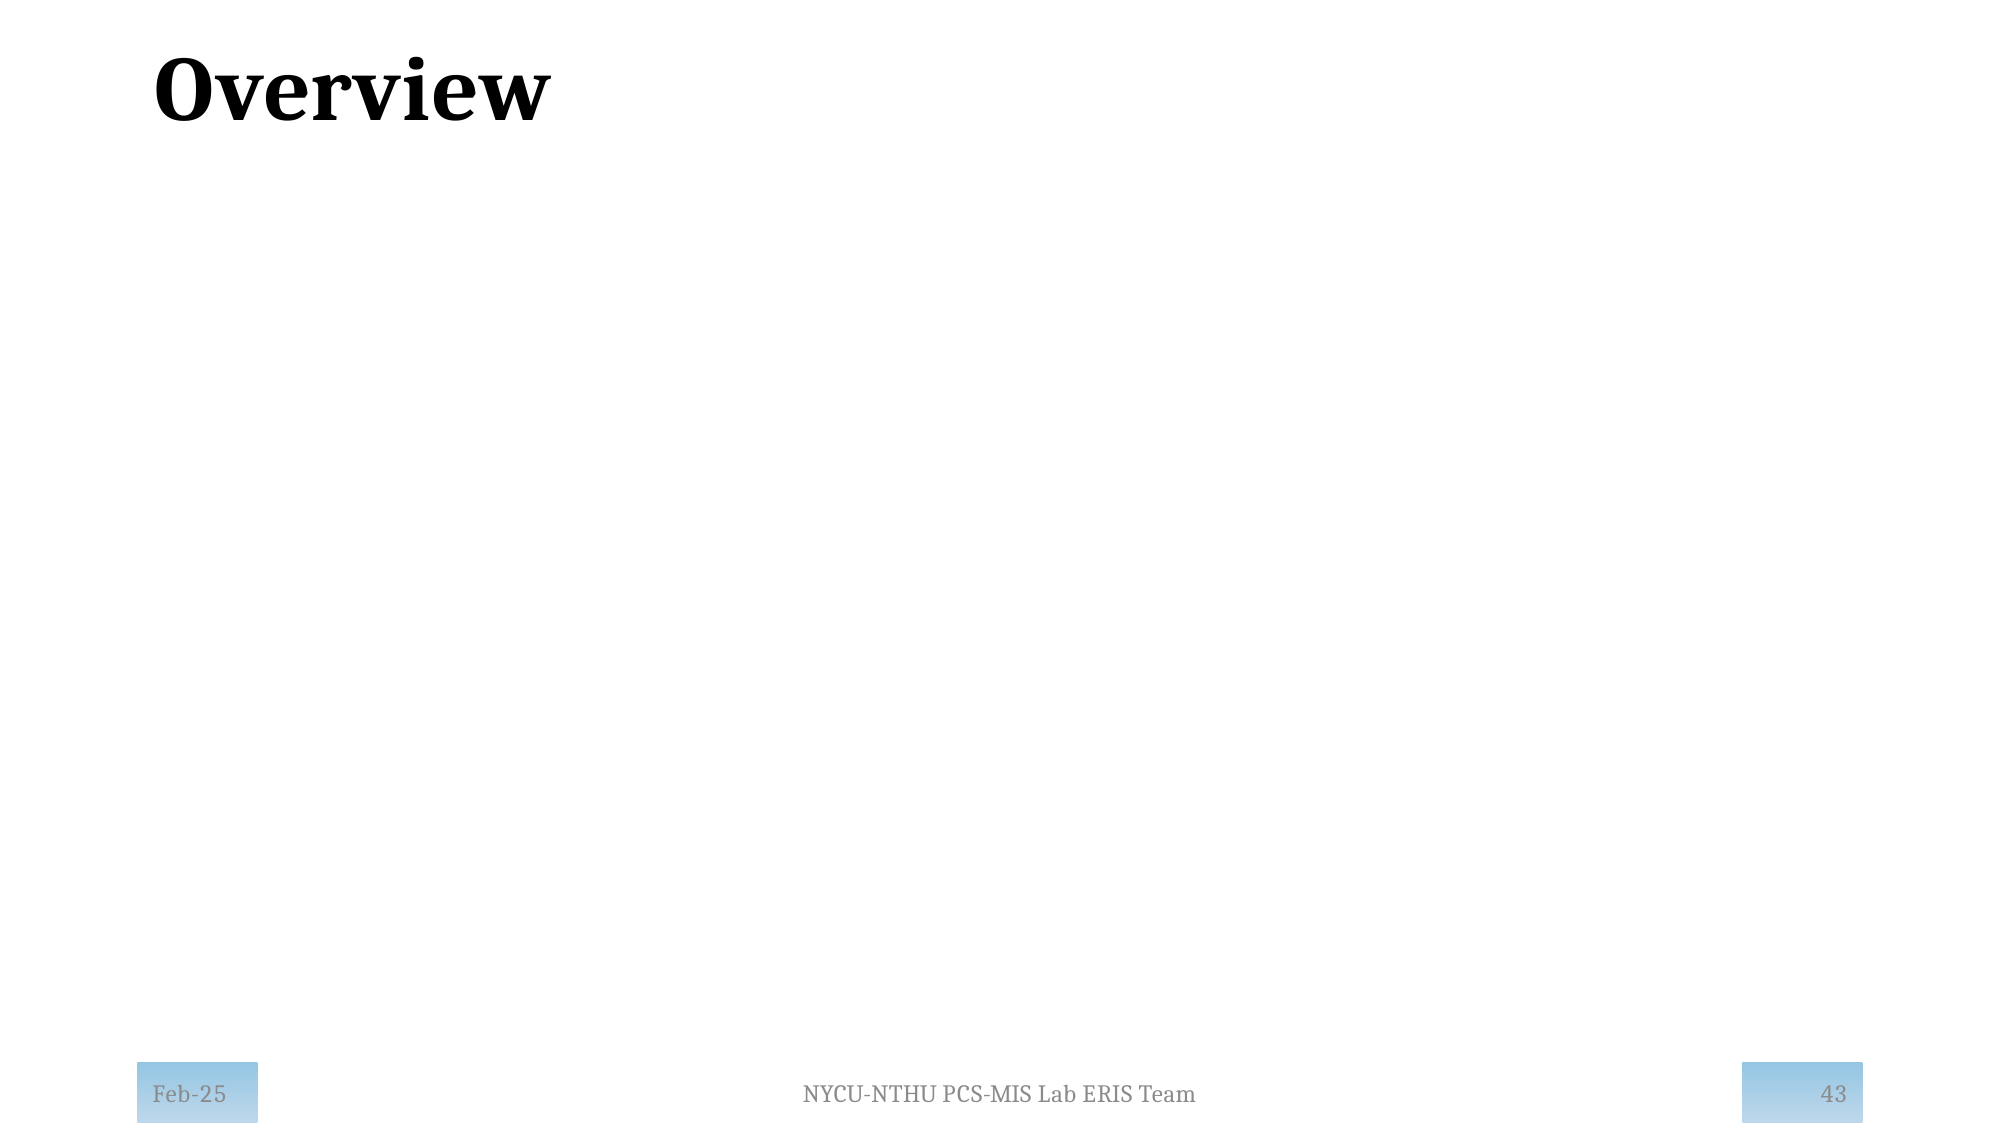

# Overview

43
NYCU-NTHU PCS-MIS Lab ERIS Team
Feb-25